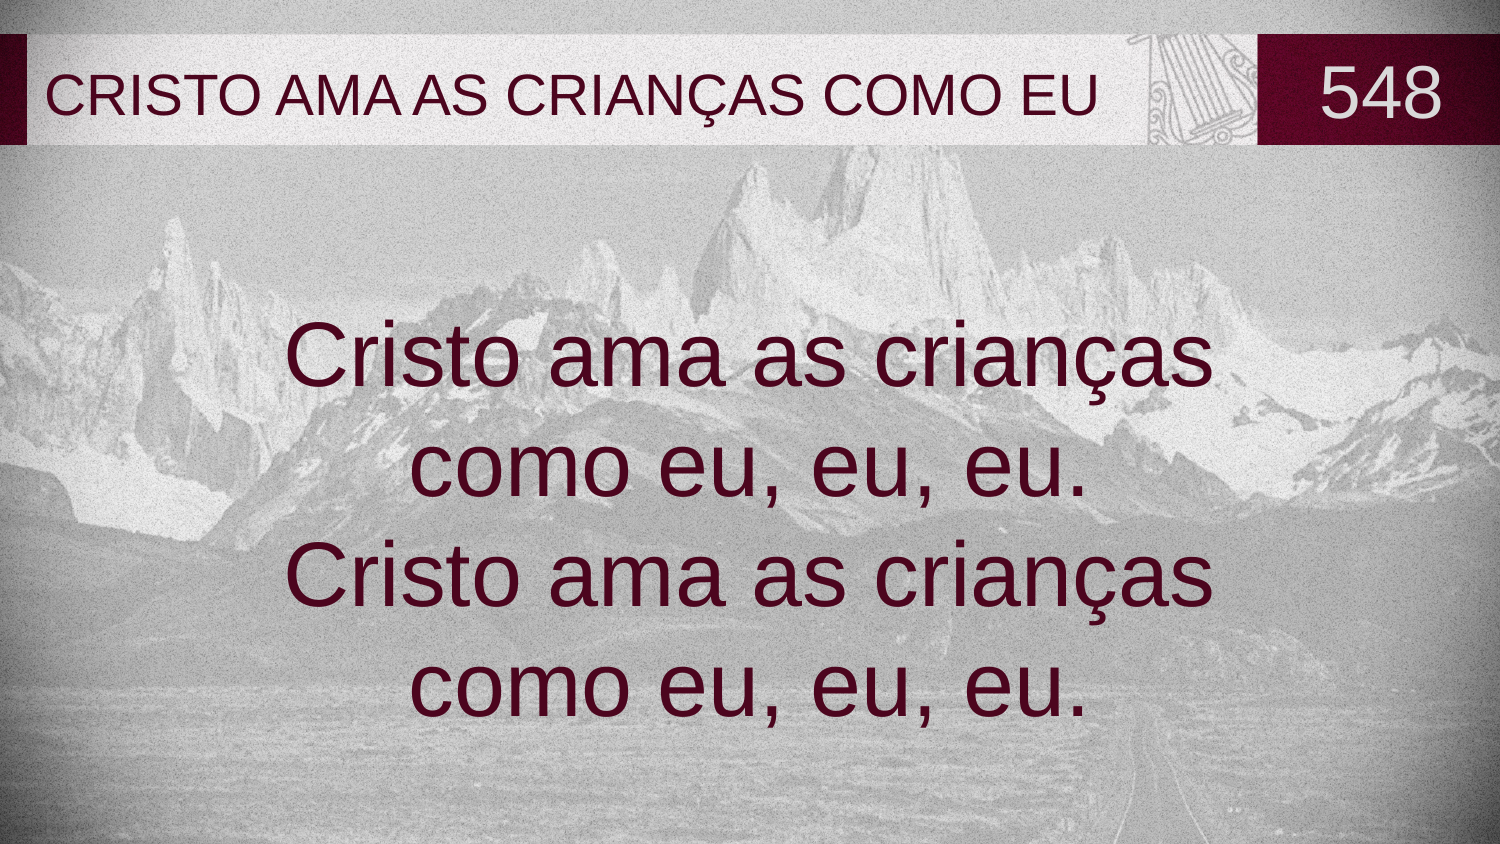

# CRISTO AMA AS CRIANÇAS COMO EU
548
Cristo ama as crianças
 como eu, eu, eu.
Cristo ama as crianças
 como eu, eu, eu.